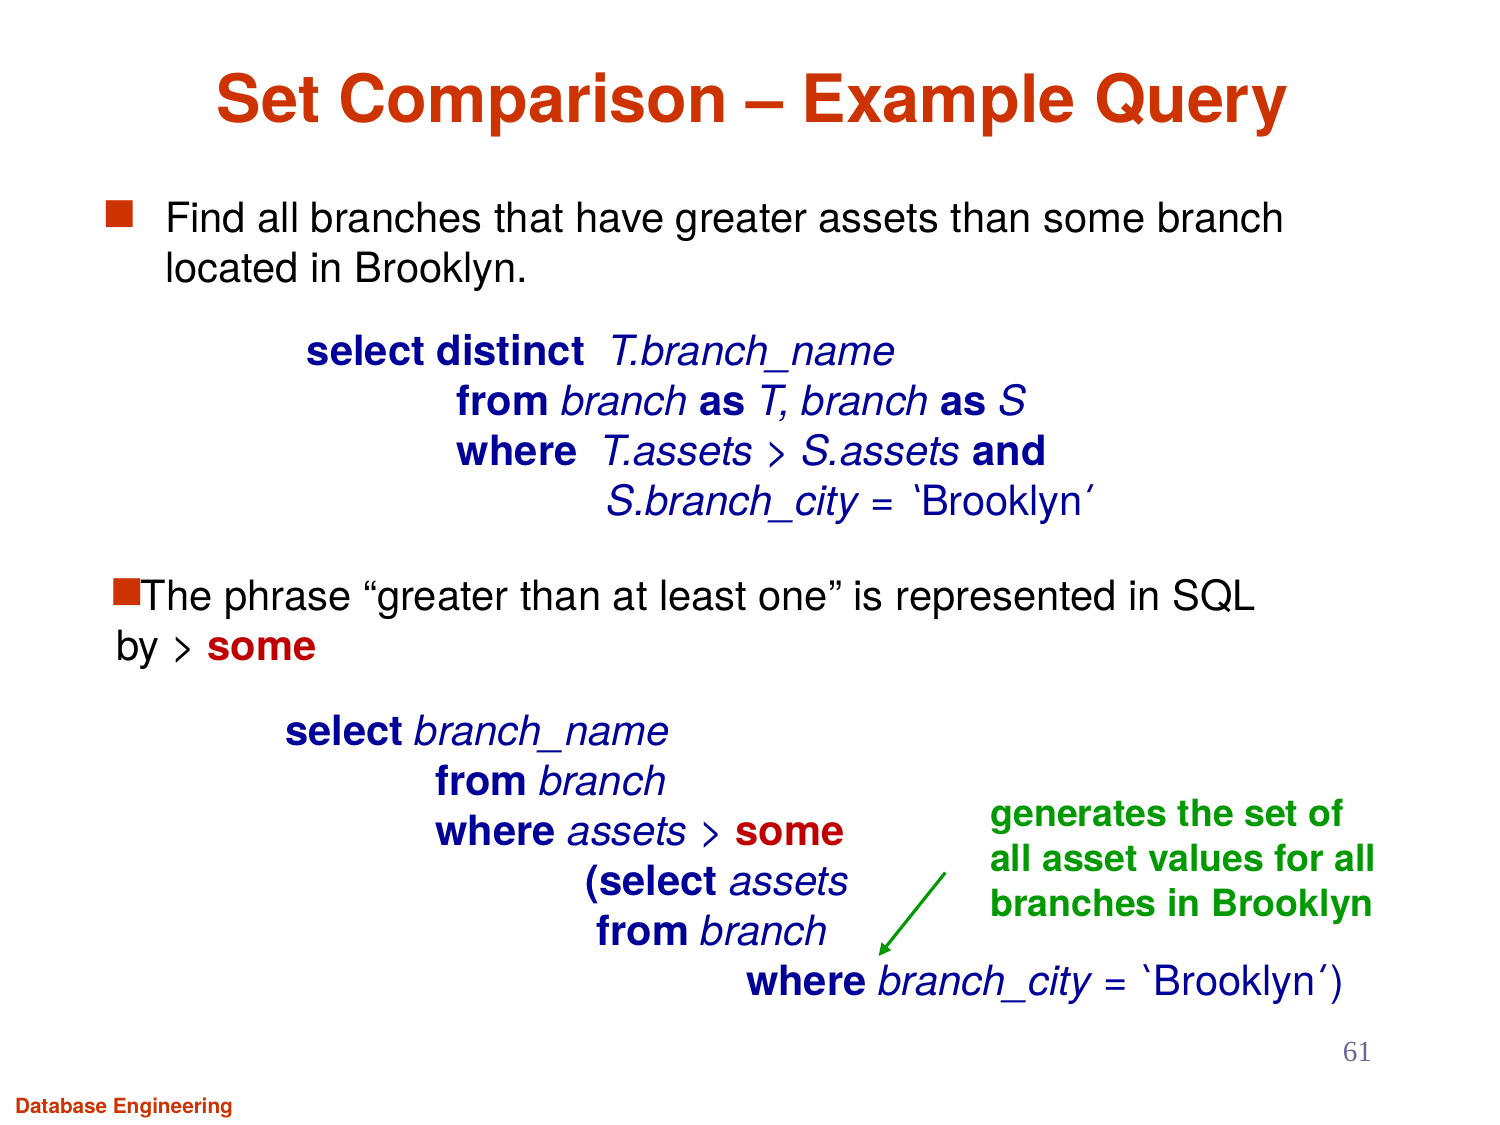

# Set Comparison – Example Query
Find all branches that have greater assets than some branch located in Brooklyn.
select distinct  T.branch_name
	from branch as T, branch as S
	where  T.assets > S.assets and
	             S.branch_city = ‘Brooklyn’
The phrase “greater than at least one” is represented in SQL by > some
select branch_name
	from branch
	where assets > some
	 	(select assets
	 	 from branch
		              where branch_city = ‘Brooklyn’)
generates the set of all asset values for all branches in Brooklyn

61